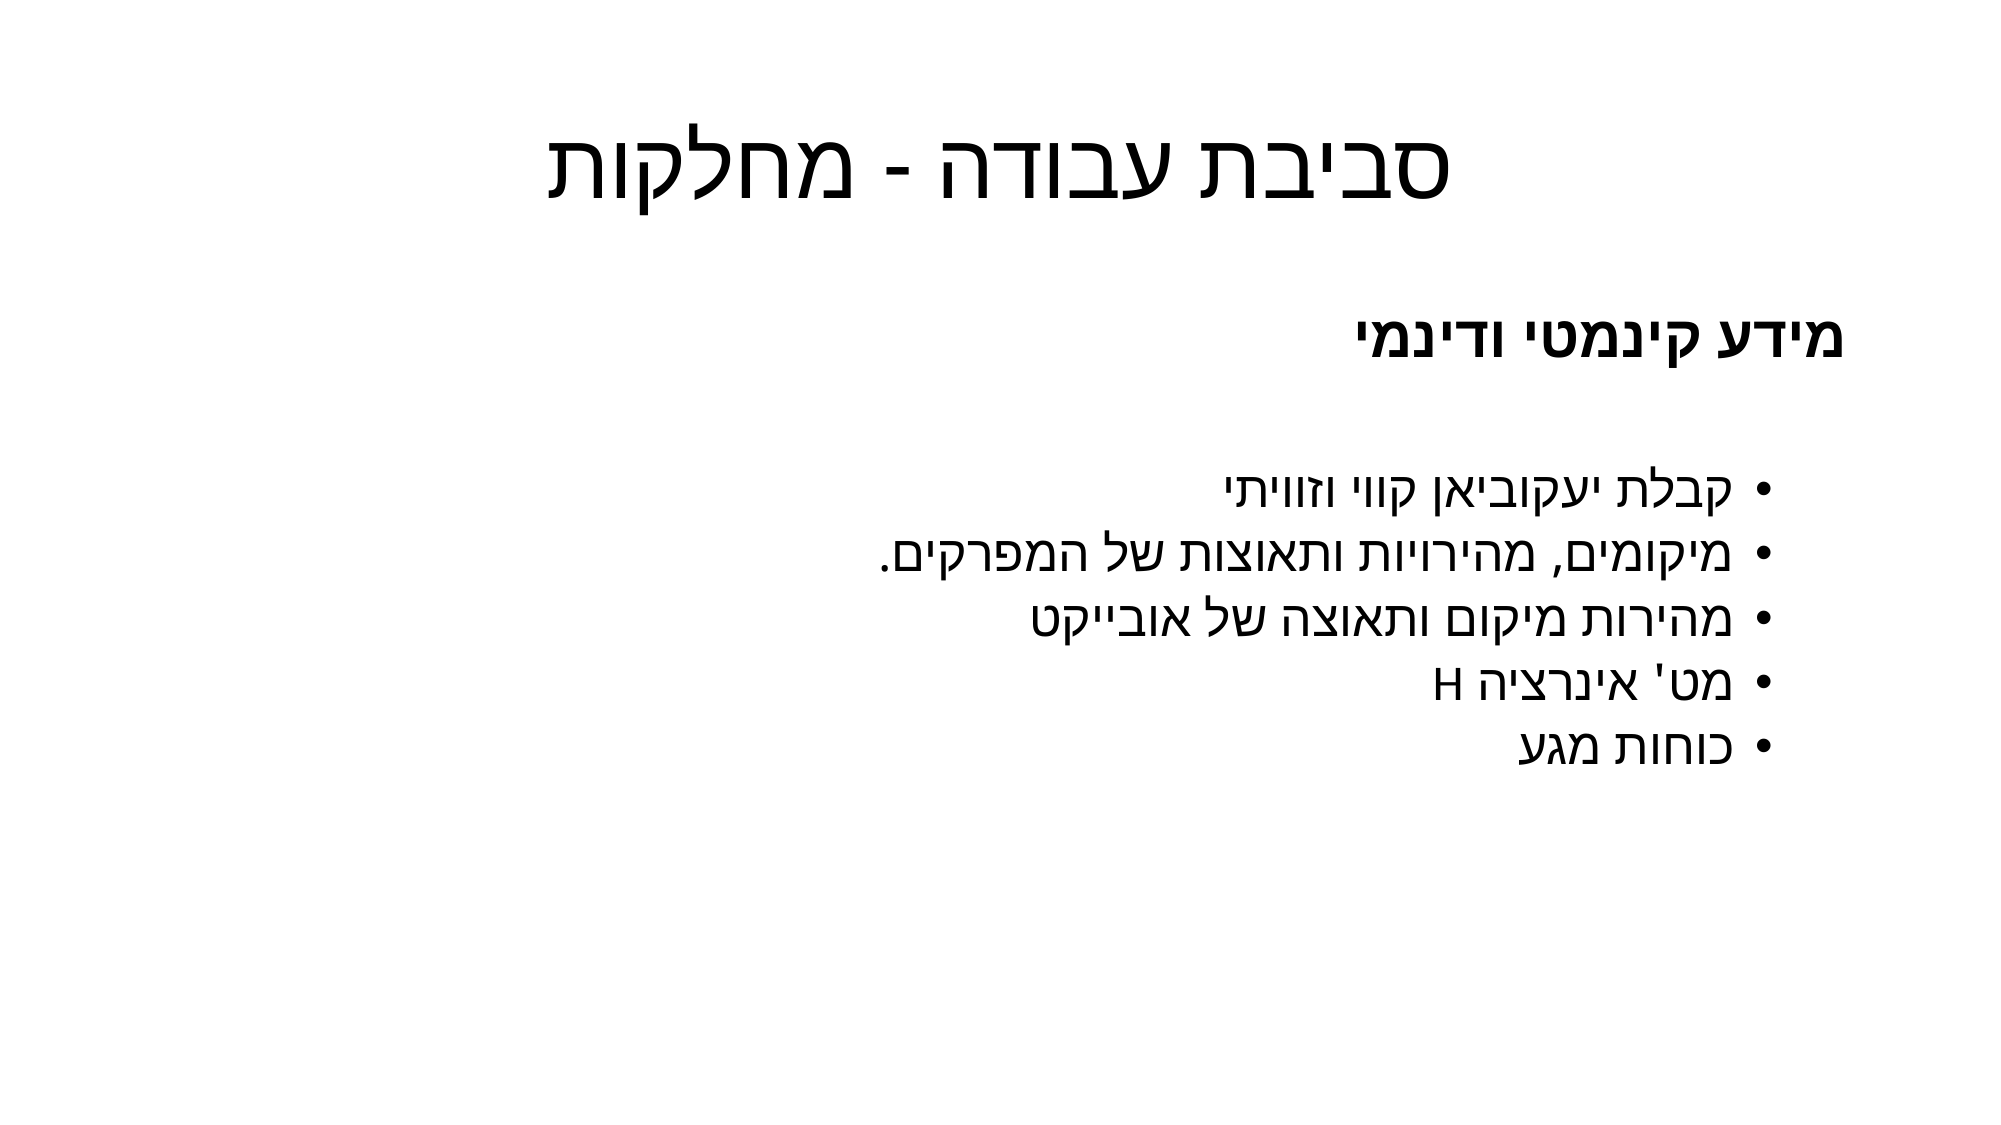

# סביבת עבודה - מחלקות
מידע קינמטי ודינמי

קבלת יעקוביאן קווי וזוויתי
מיקומים, מהירויות ותאוצות של המפרקים.
מהירות מיקום ותאוצה של אובייקט
מט' אינרציה H
כוחות מגע